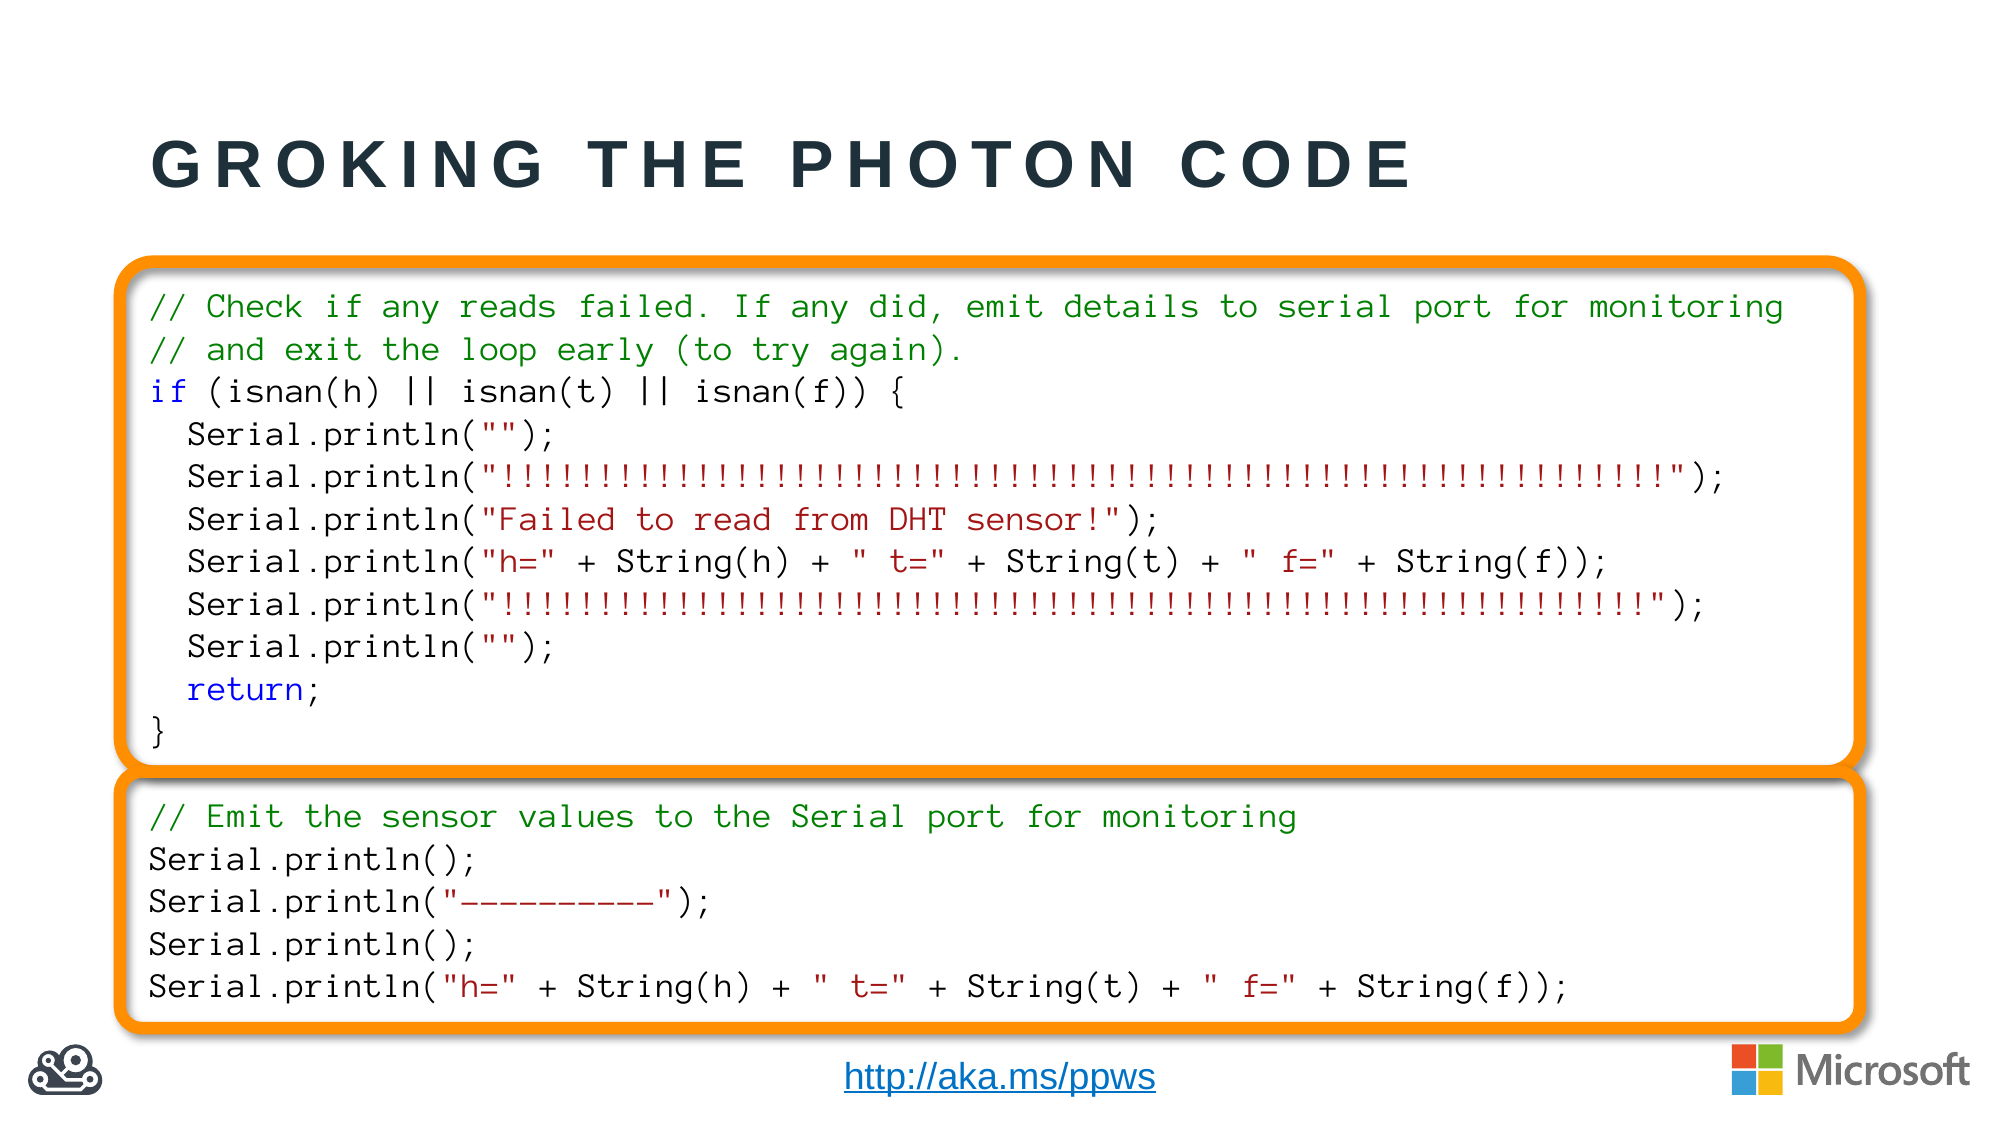

# Groking the photon code

// Check if any reads failed. If any did, emit details to serial port for monitoring
// and exit the loop early (to try again).
if (isnan(h) || isnan(t) || isnan(f)) {
  Serial.println("");
  Serial.println("!!!!!!!!!!!!!!!!!!!!!!!!!!!!!!!!!!!!!!!!!!!!!!!!!!!!!!!!!!!!");
  Serial.println("Failed to read from DHT sensor!");
  Serial.println("h=" + String(h) + " t=" + String(t) + " f=" + String(f));
  Serial.println("!!!!!!!!!!!!!!!!!!!!!!!!!!!!!!!!!!!!!!!!!!!!!!!!!!!!!!!!!!!");
  Serial.println("");
  return;
}
// Emit the sensor values to the Serial port for monitoring
Serial.println();
Serial.println("----------");
Serial.println();
Serial.println("h=" + String(h) + " t=" + String(t) + " f=" + String(f));